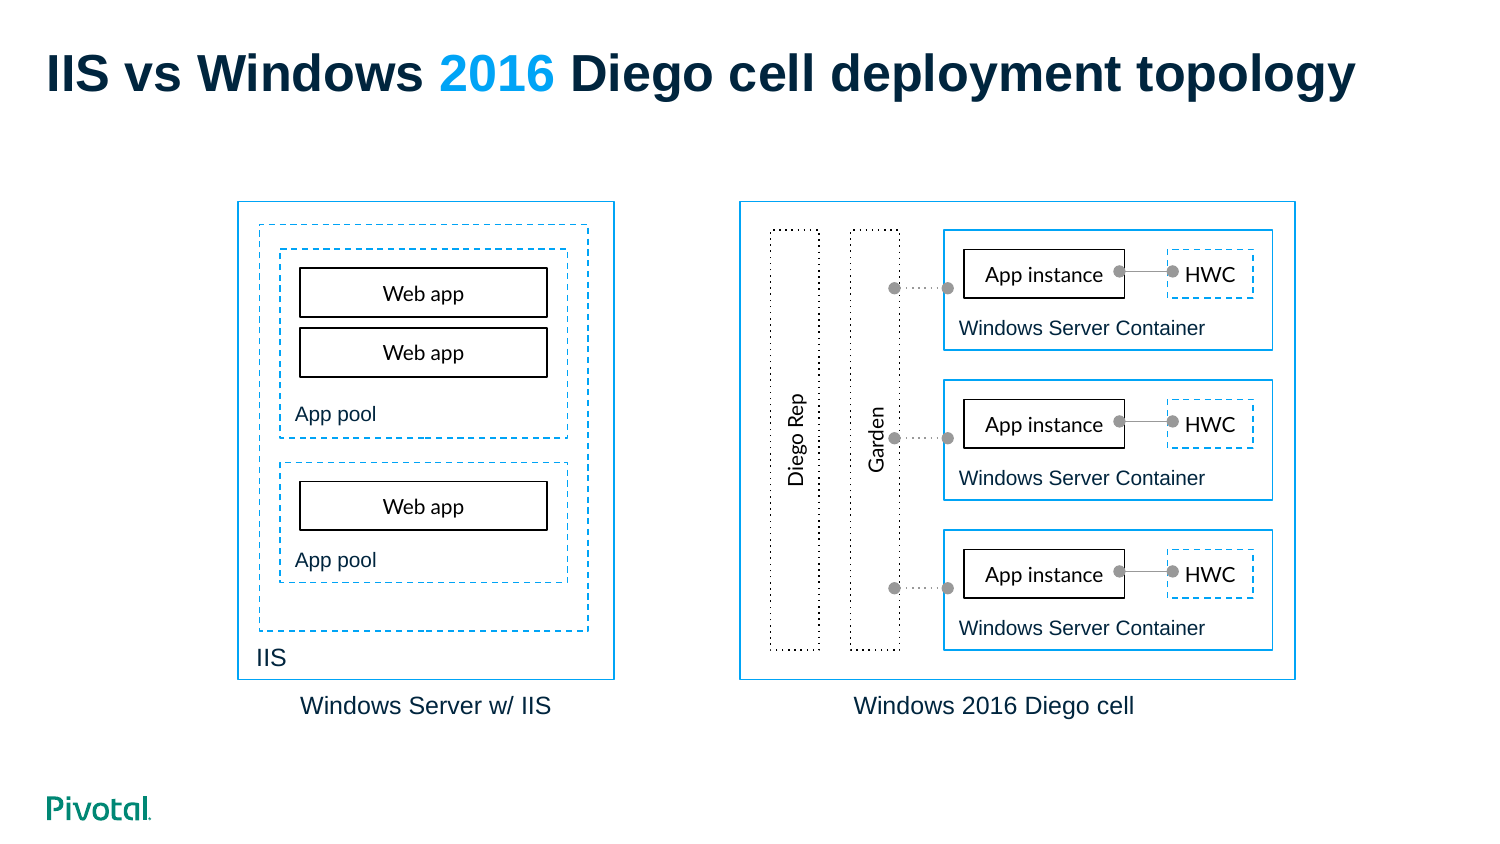

# IIS vs Windows 2016 Diego cell deployment topology

HWC
App instance
Web app
Windows Server Container
Web app

App pool
HWC
App instance
Diego Rep
Garden
Windows Server Container

Web app

App pool
HWC
App instance
Windows Server Container
IIS
Windows Server w/ IIS
Windows 2016 Diego cell